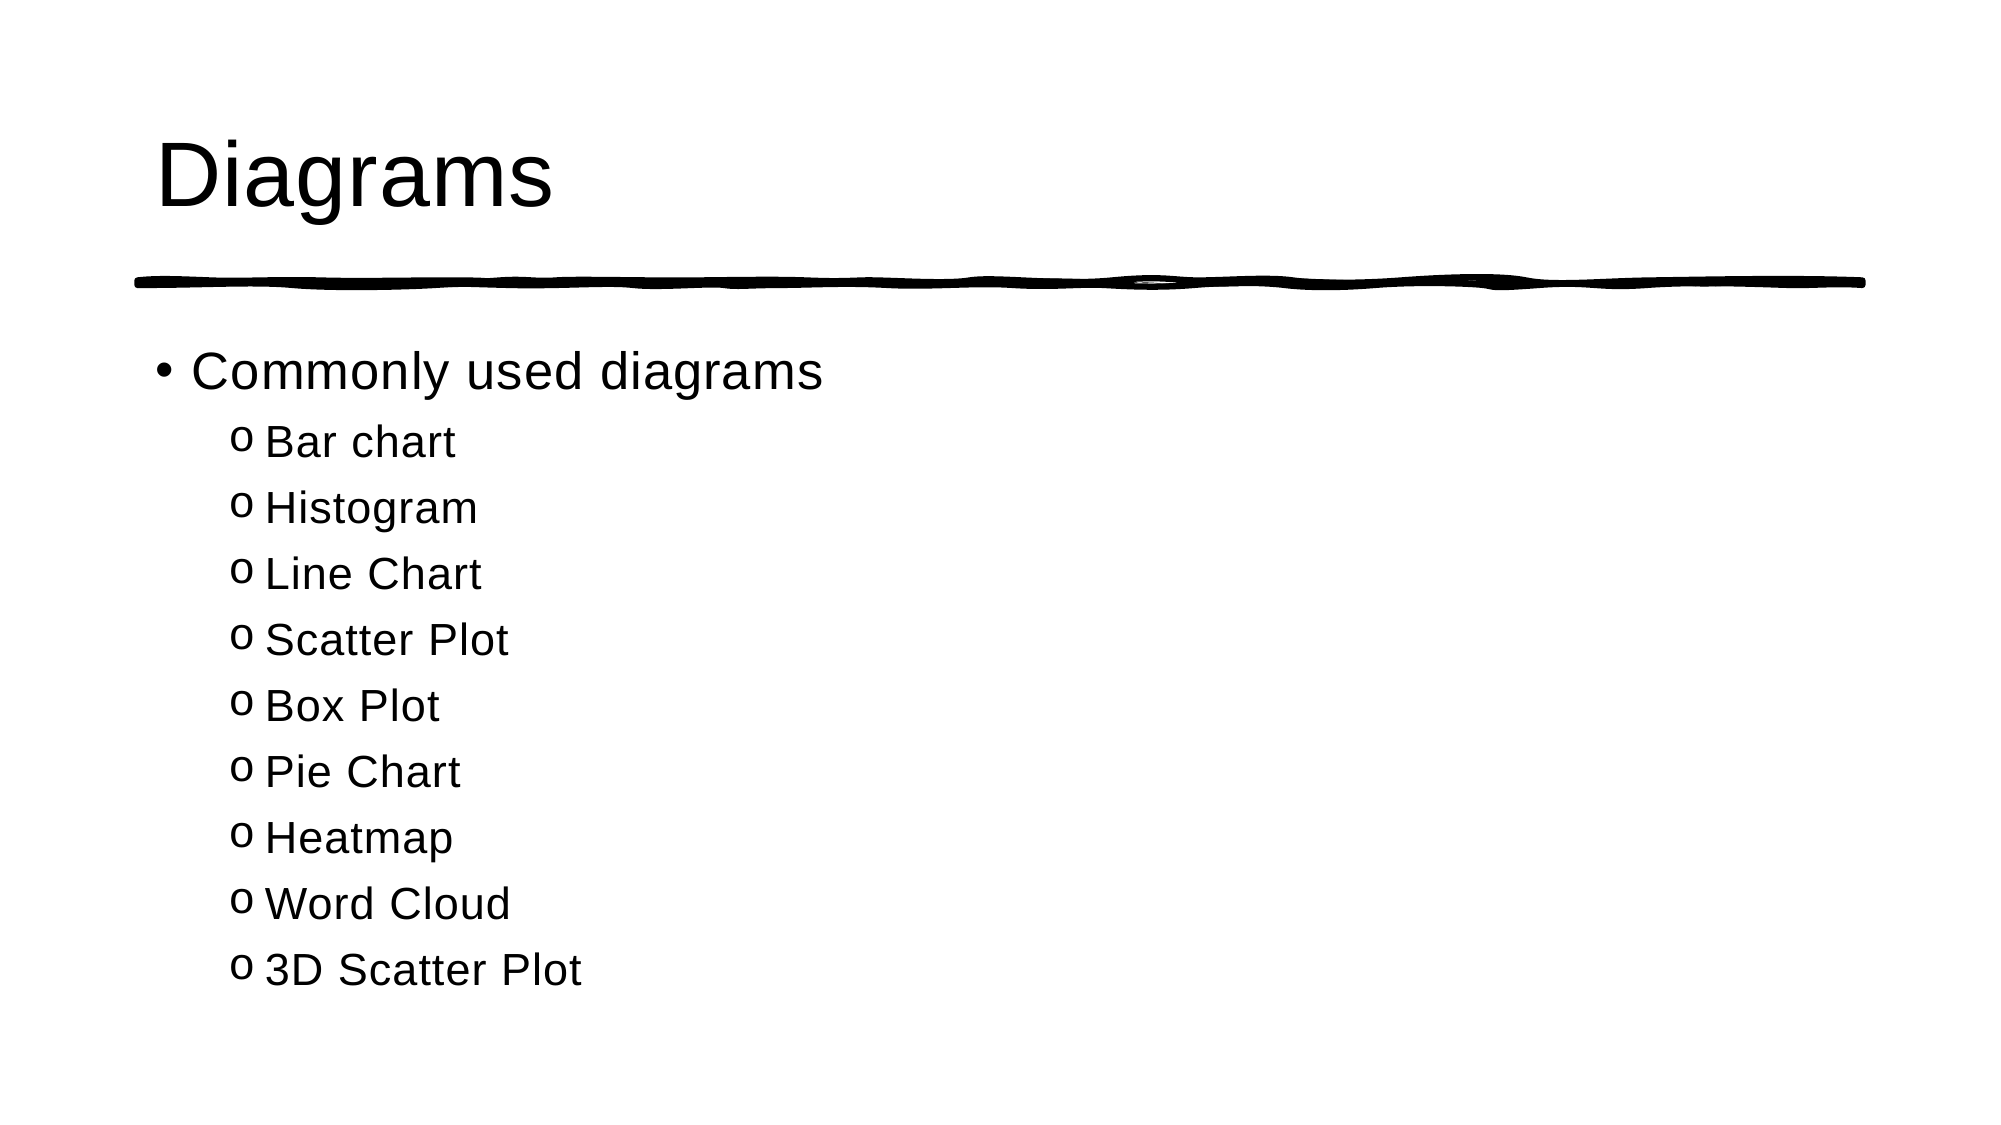

# Diagrams
Commonly used diagrams
Bar chart
Histogram
Line Chart
Scatter Plot
Box Plot
Pie Chart
Heatmap
Word Cloud
3D Scatter Plot